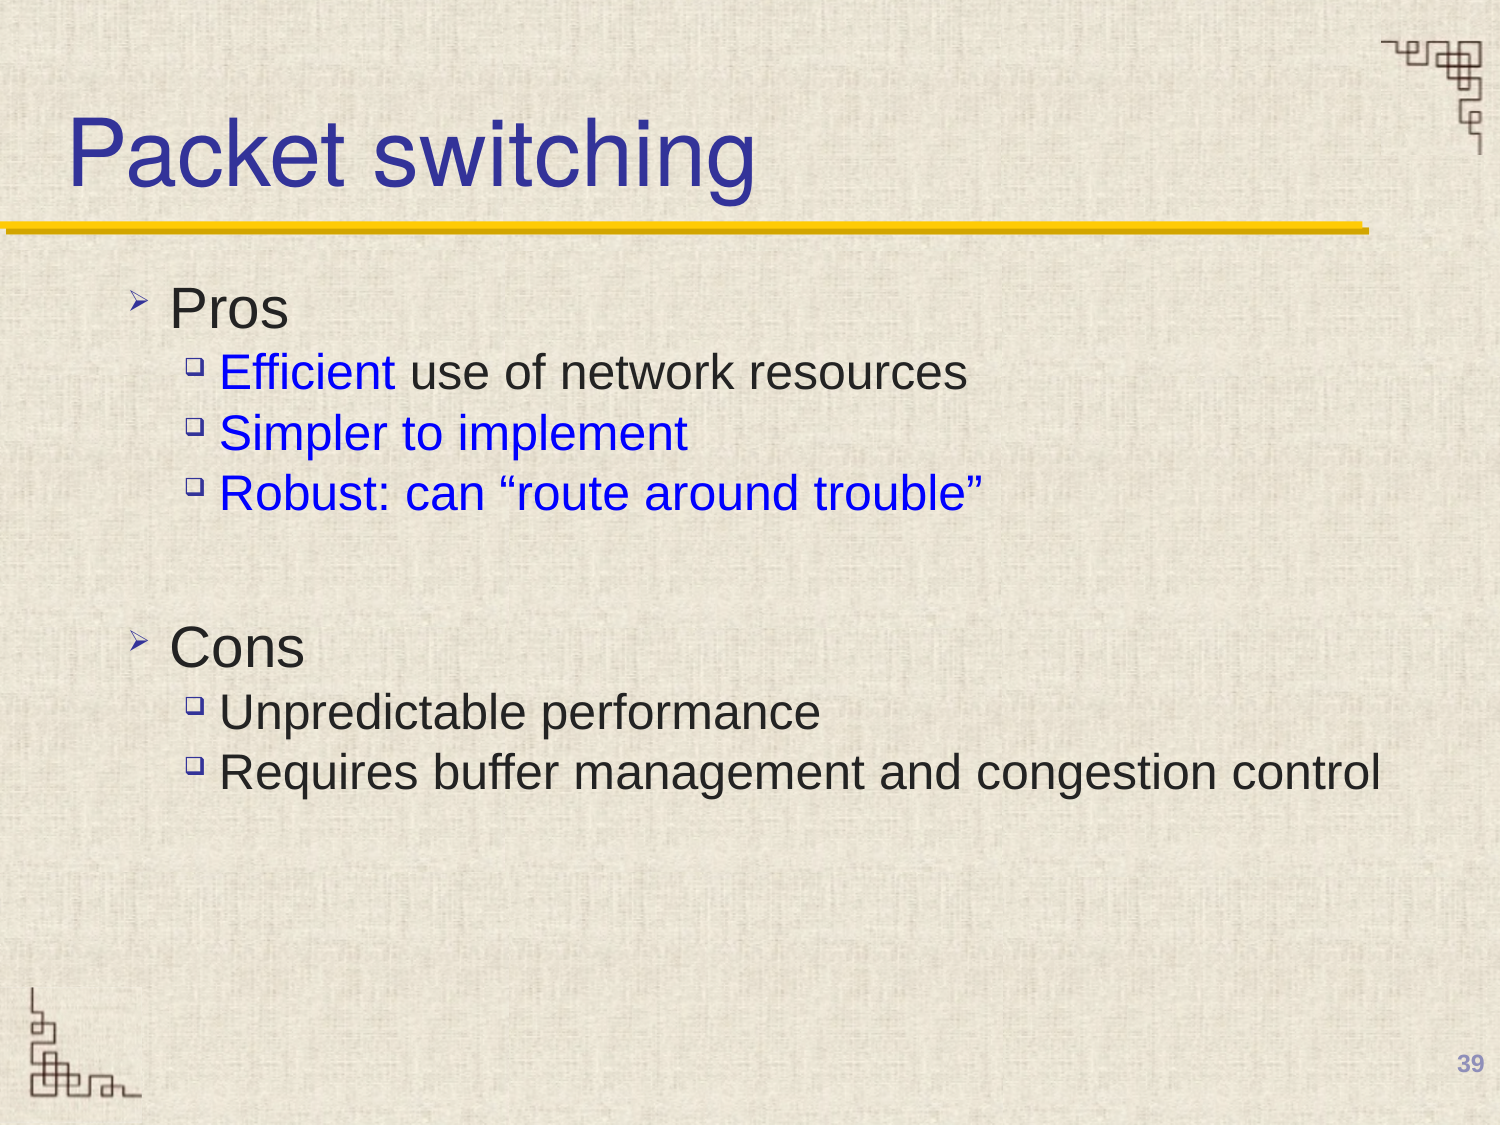

# Packet switching
Pros
Efficient use of network resources
Simpler to implement
Robust: can “route around trouble”

Cons
Unpredictable performance
Requires buffer management and congestion control
39